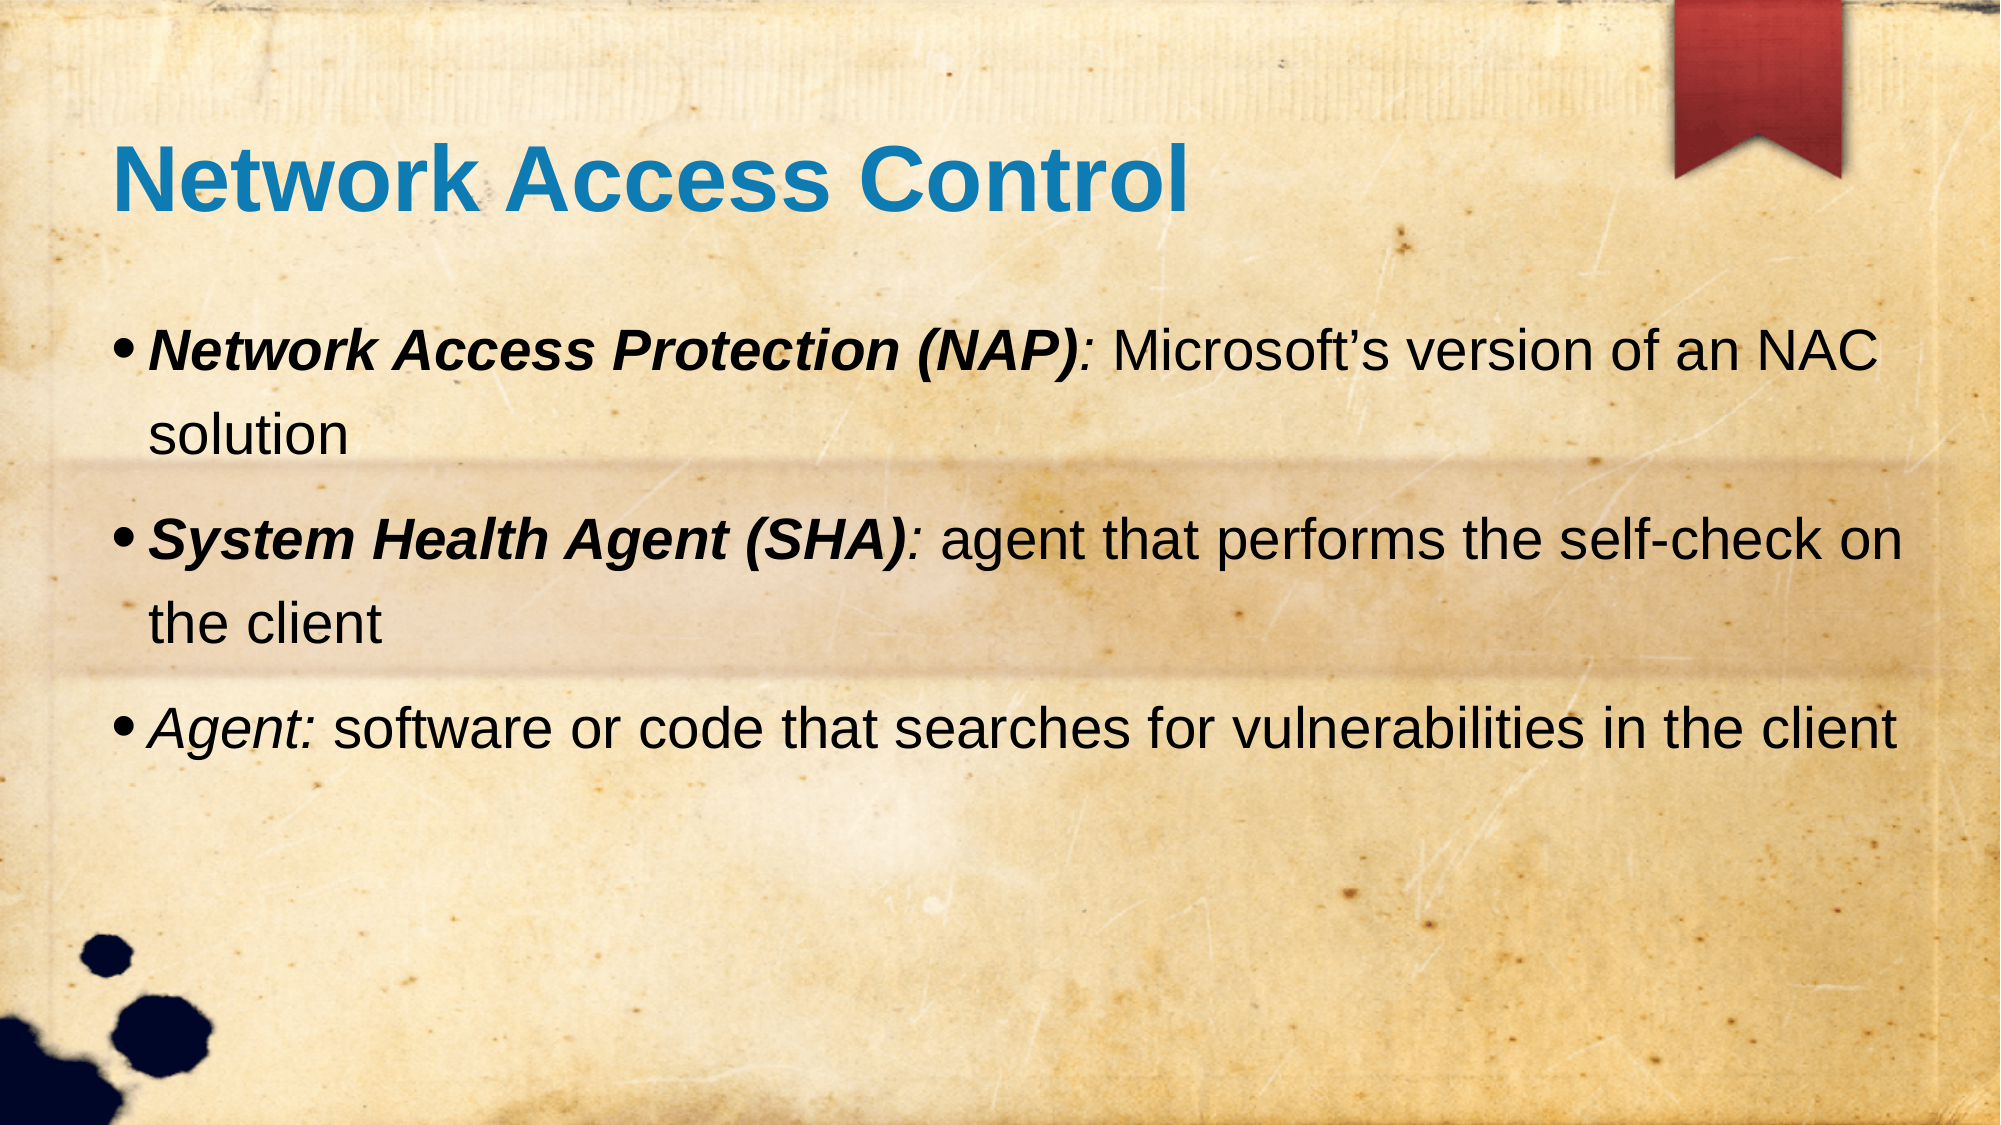

Network Access Control
Network Access Protection (NAP): Microsoft’s version of an NAC solution
System Health Agent (SHA): agent that performs the self-check on the client
Agent: software or code that searches for vulnerabilities in the client